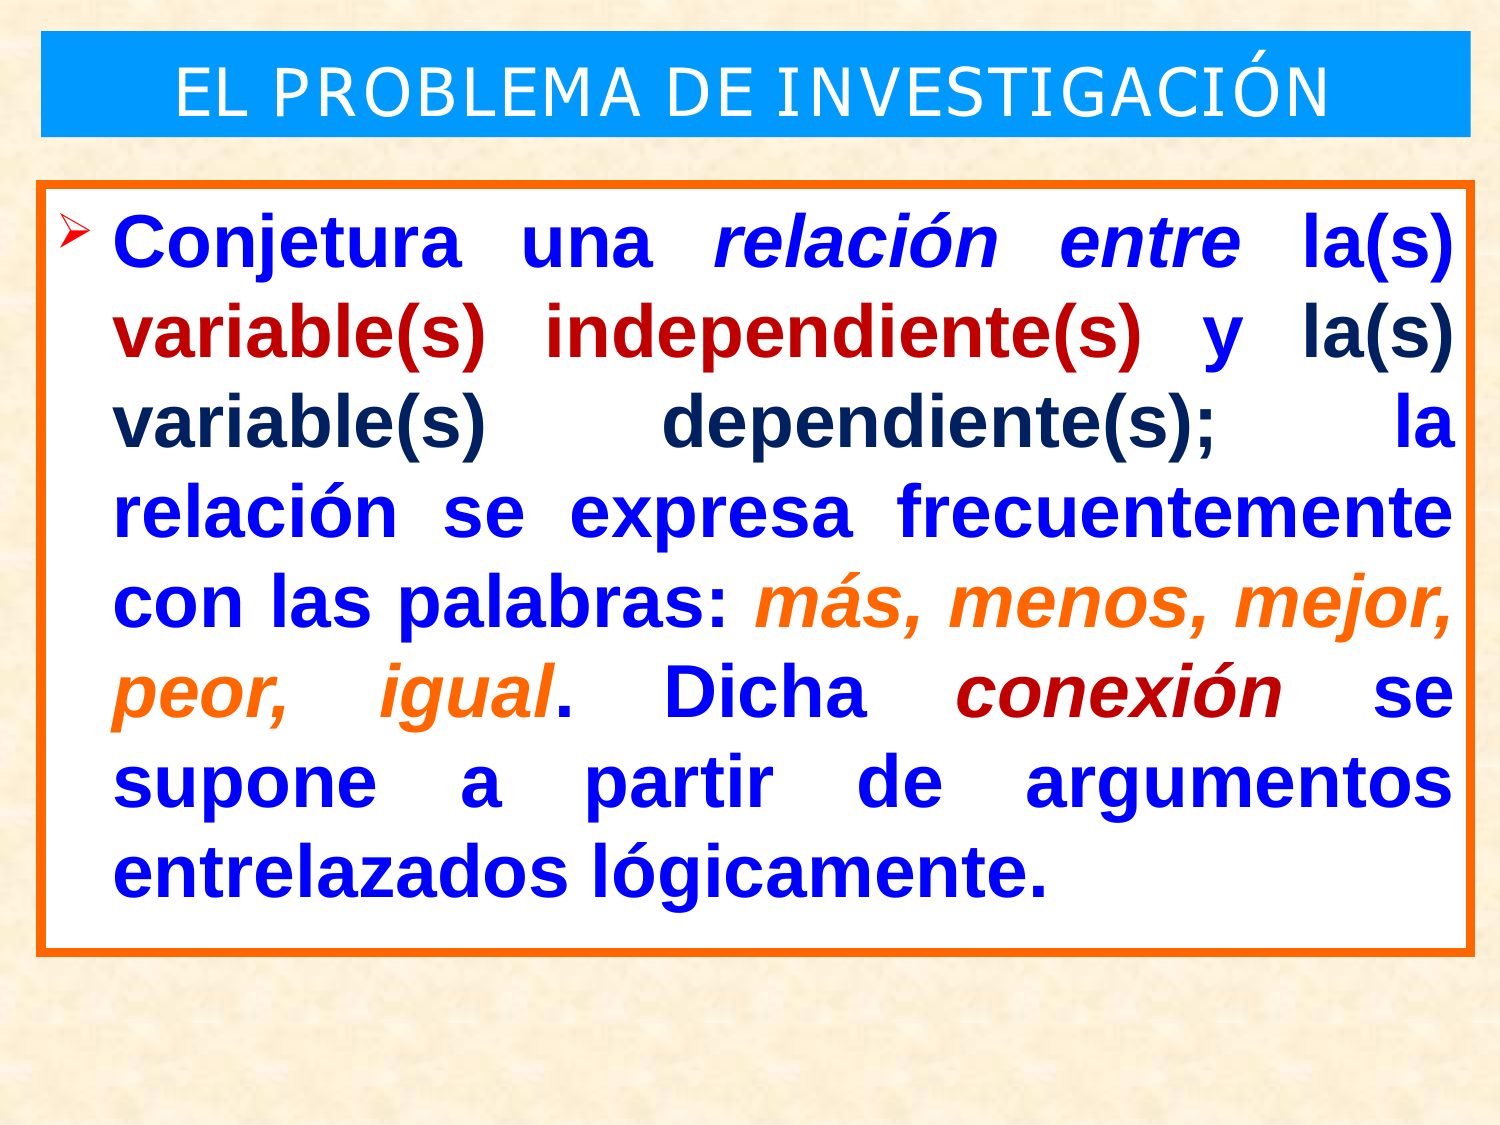

EL PROBLEMA DE INVESTIGACIÓN
Conjetura una relación entre la(s) variable(s) independiente(s) y la(s) variable(s) dependiente(s); la relación se expresa frecuentemente con las palabras: más, menos, mejor, peor, igual. Dicha conexión se supone a partir de argumentos entrelazados lógicamente.